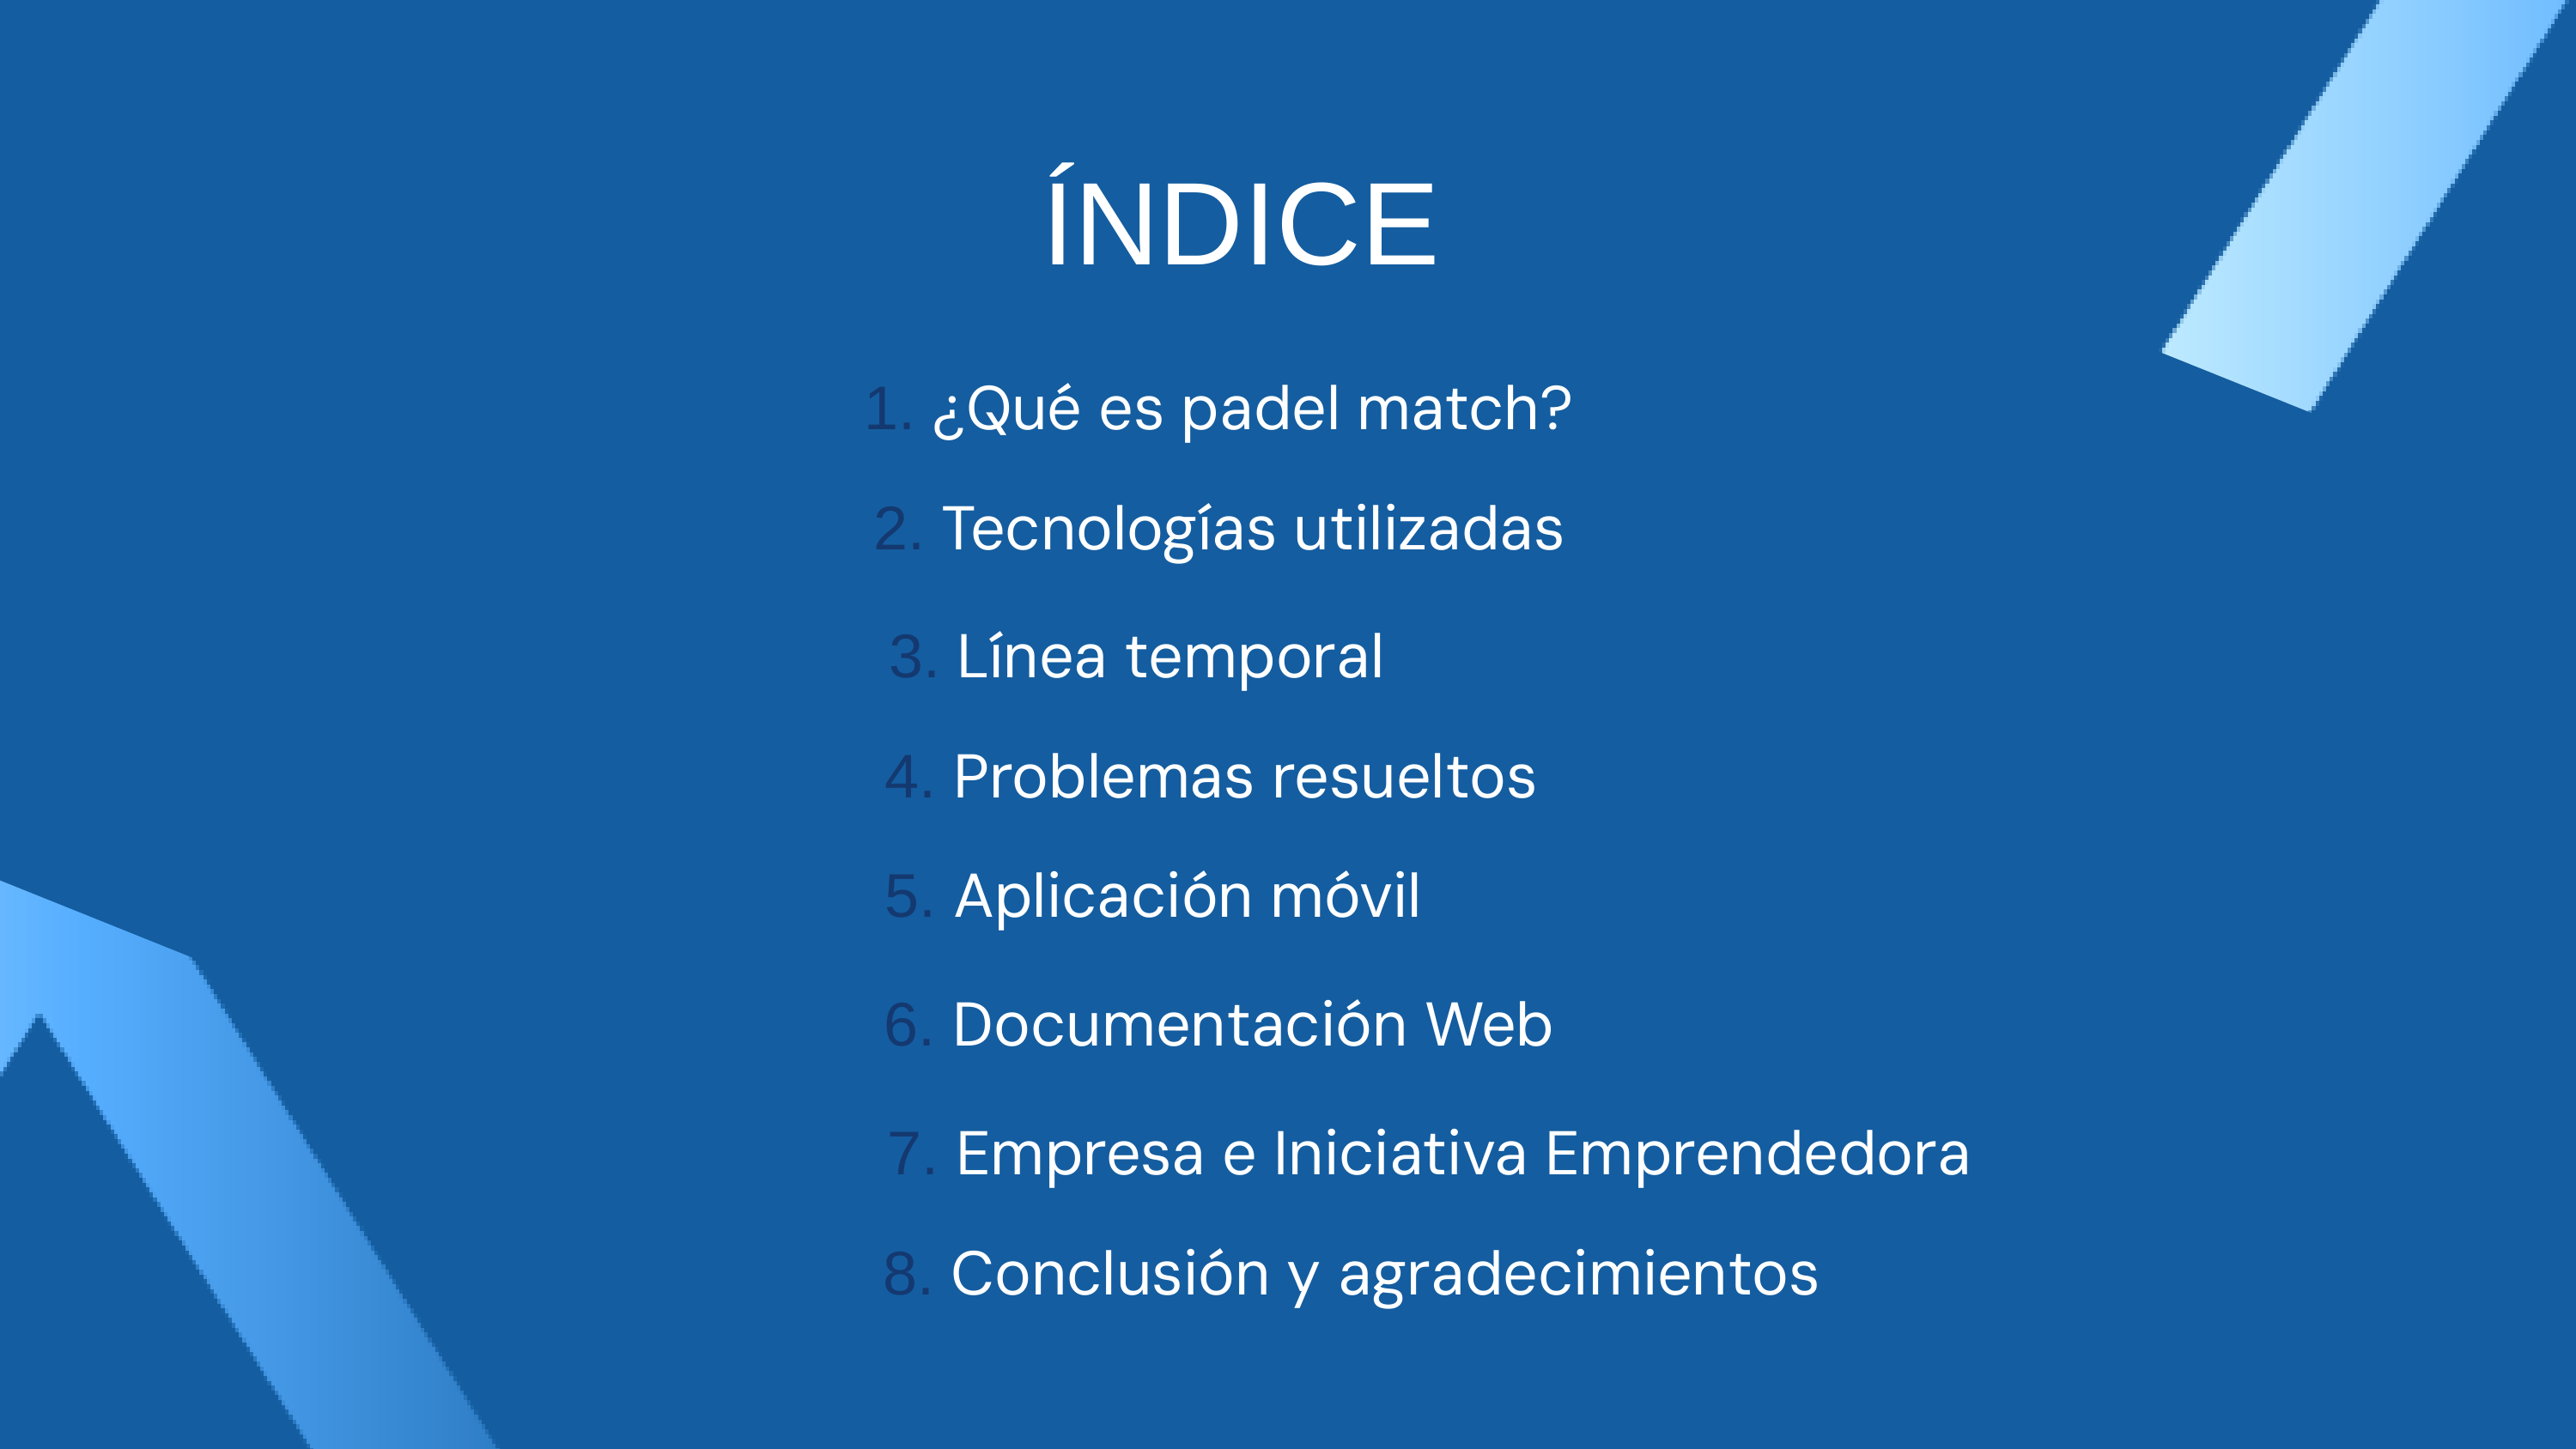

ÍNDICE
1. ¿Qué es padel match?
2. Tecnologías utilizadas
3. Línea temporal
4. Problemas resueltos
5. Aplicación móvil

6. Documentación Web
7. Empresa e Iniciativa Emprendedora
8. Conclusión y agradecimientos